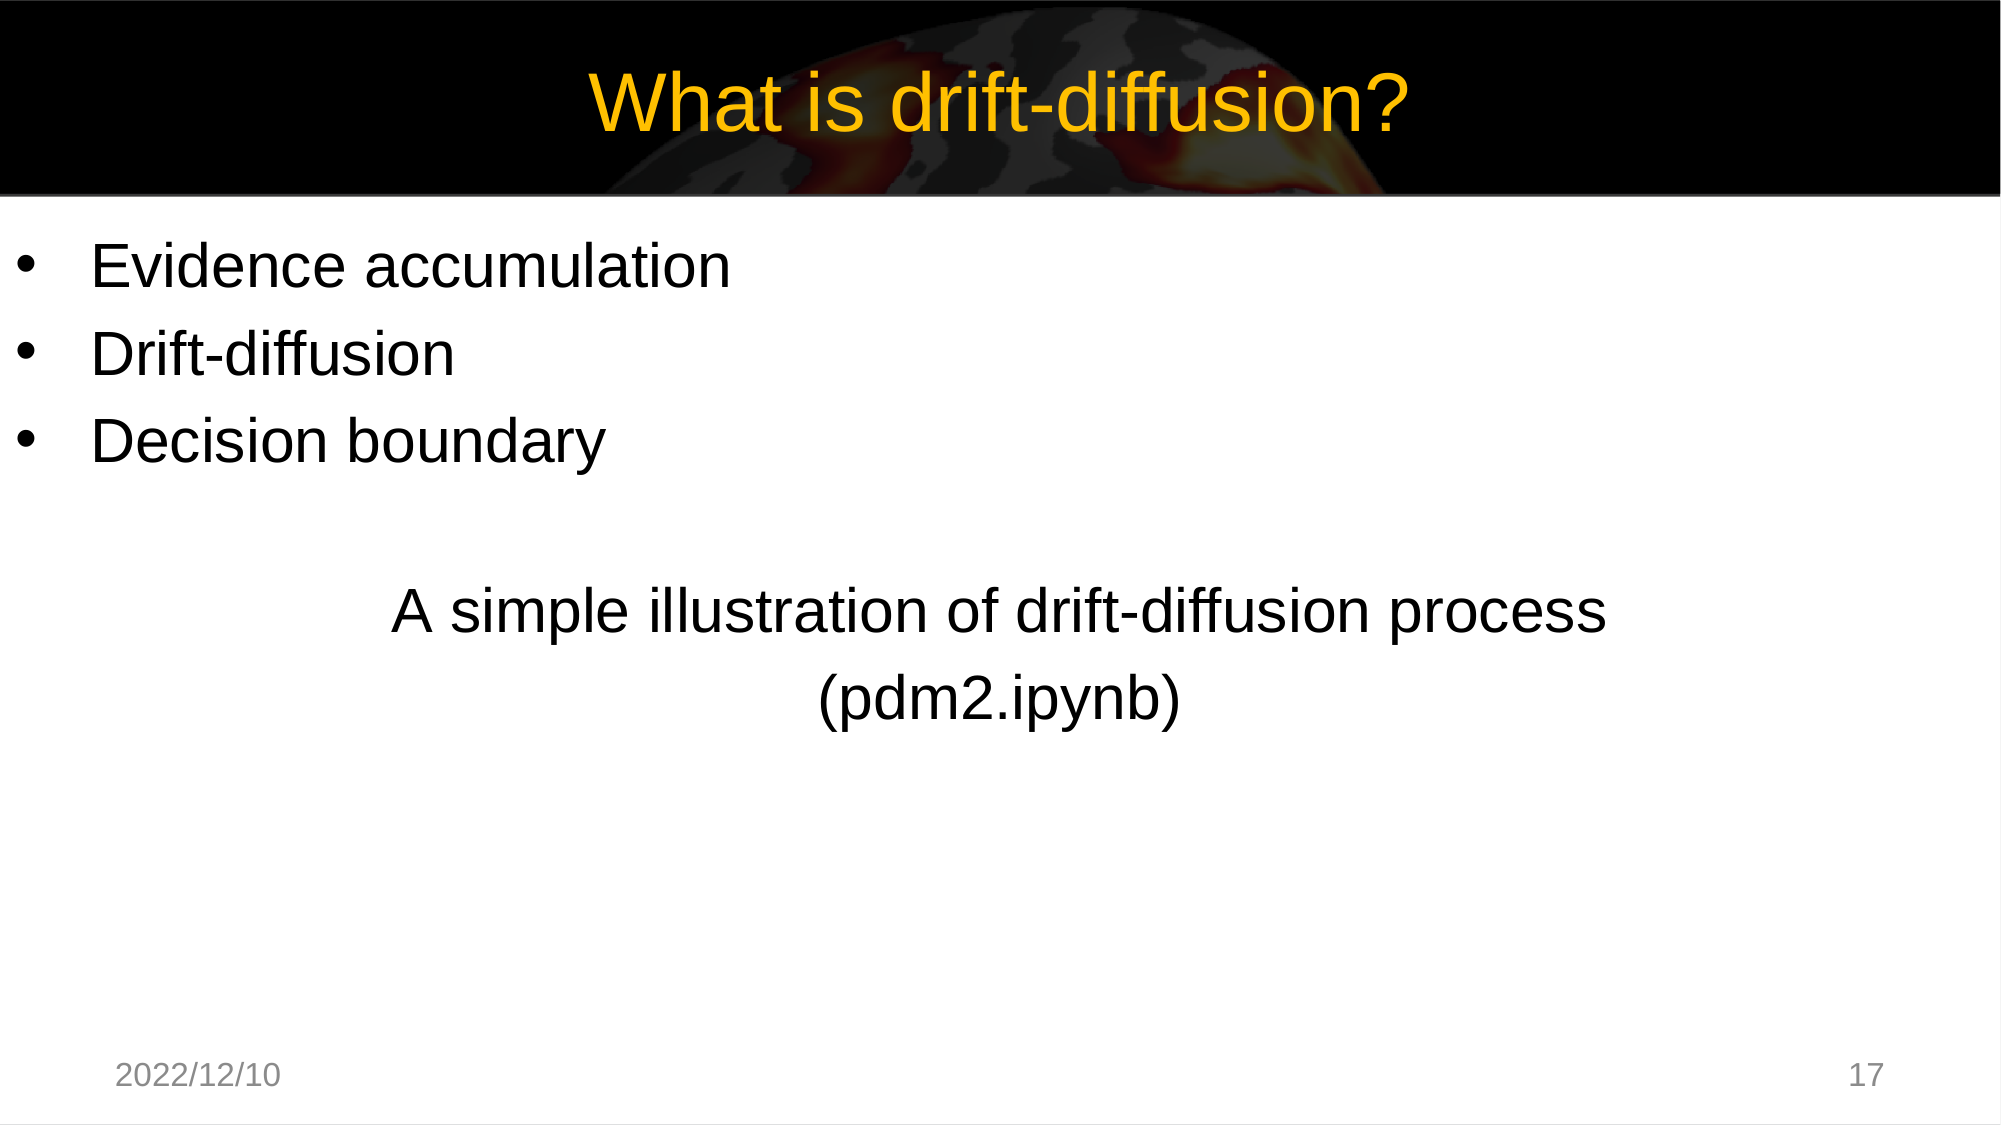

What is drift-diffusion?
Evidence accumulation
Drift-diffusion
Decision boundary
A simple illustration of drift-diffusion process
(pdm2.ipynb)
2022/12/10

17